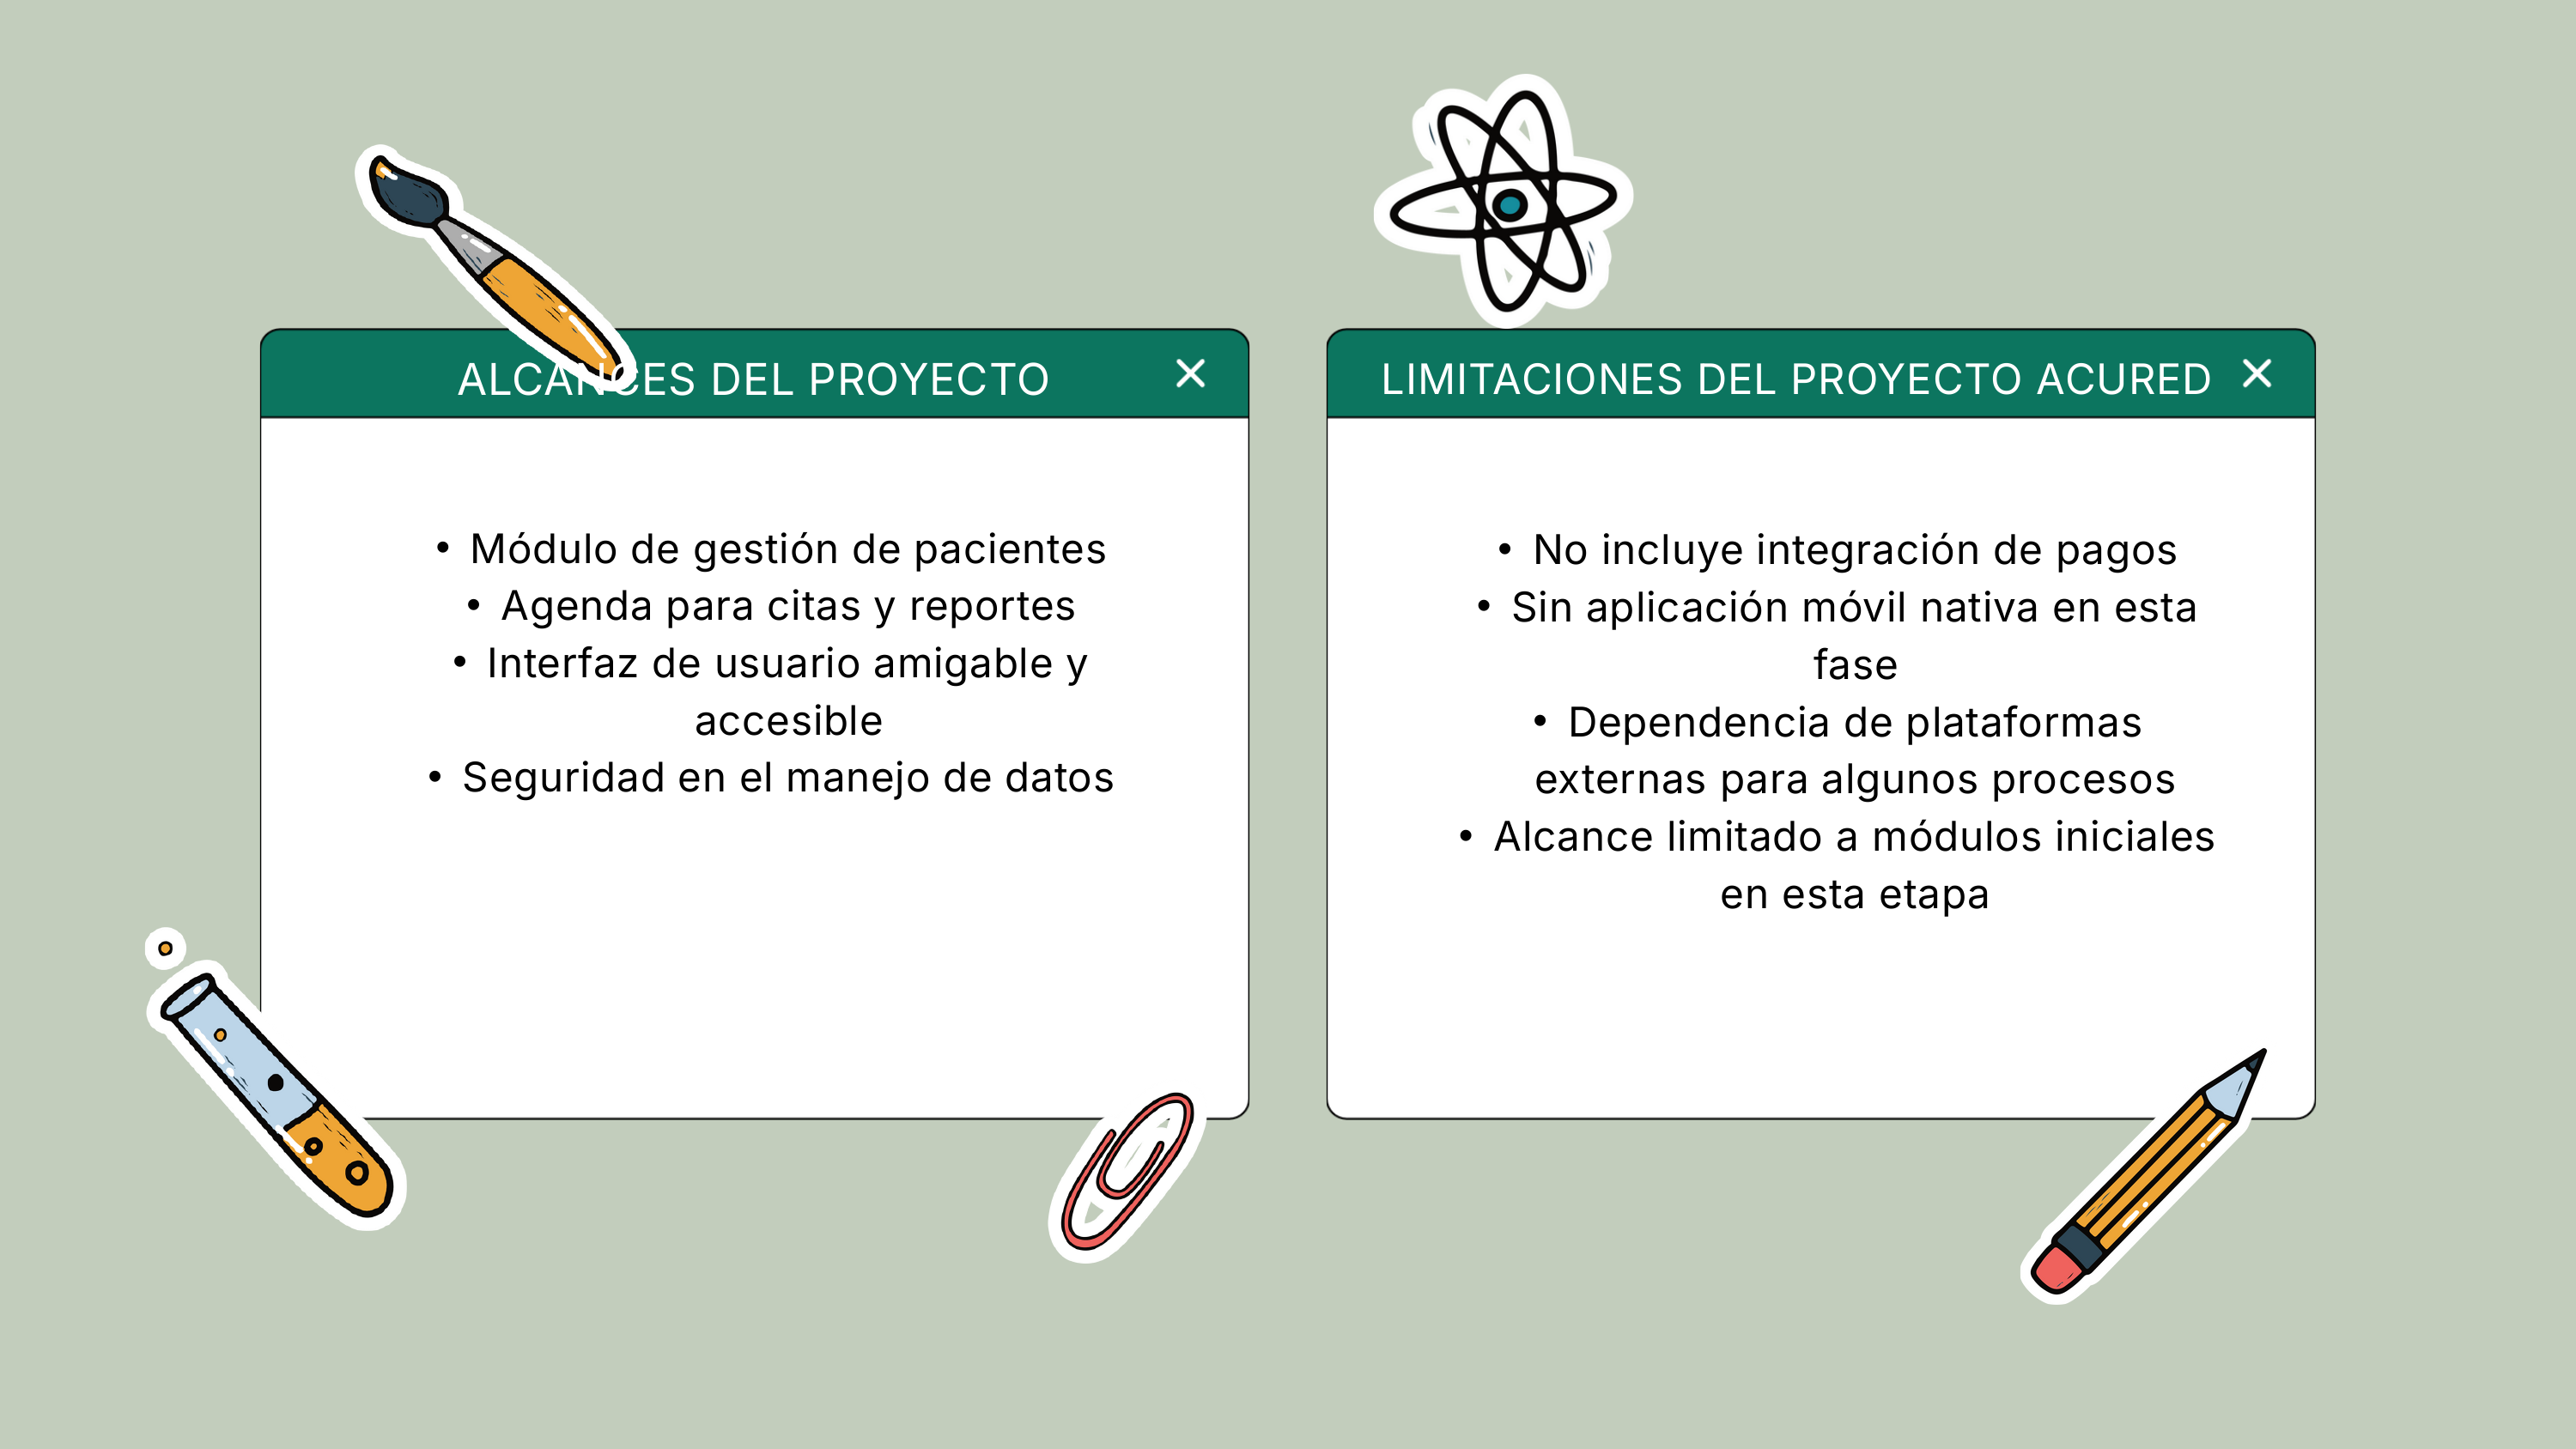

ALCANCES DEL PROYECTO ACURED
LIMITACIONES DEL PROYECTO ACURED
Módulo de gestión de pacientes
Agenda para citas y reportes
Interfaz de usuario amigable y accesible
Seguridad en el manejo de datos

No incluye integración de pagos
Sin aplicación móvil nativa en esta fase
Dependencia de plataformas externas para algunos procesos
Alcance limitado a módulos iniciales en esta etapa